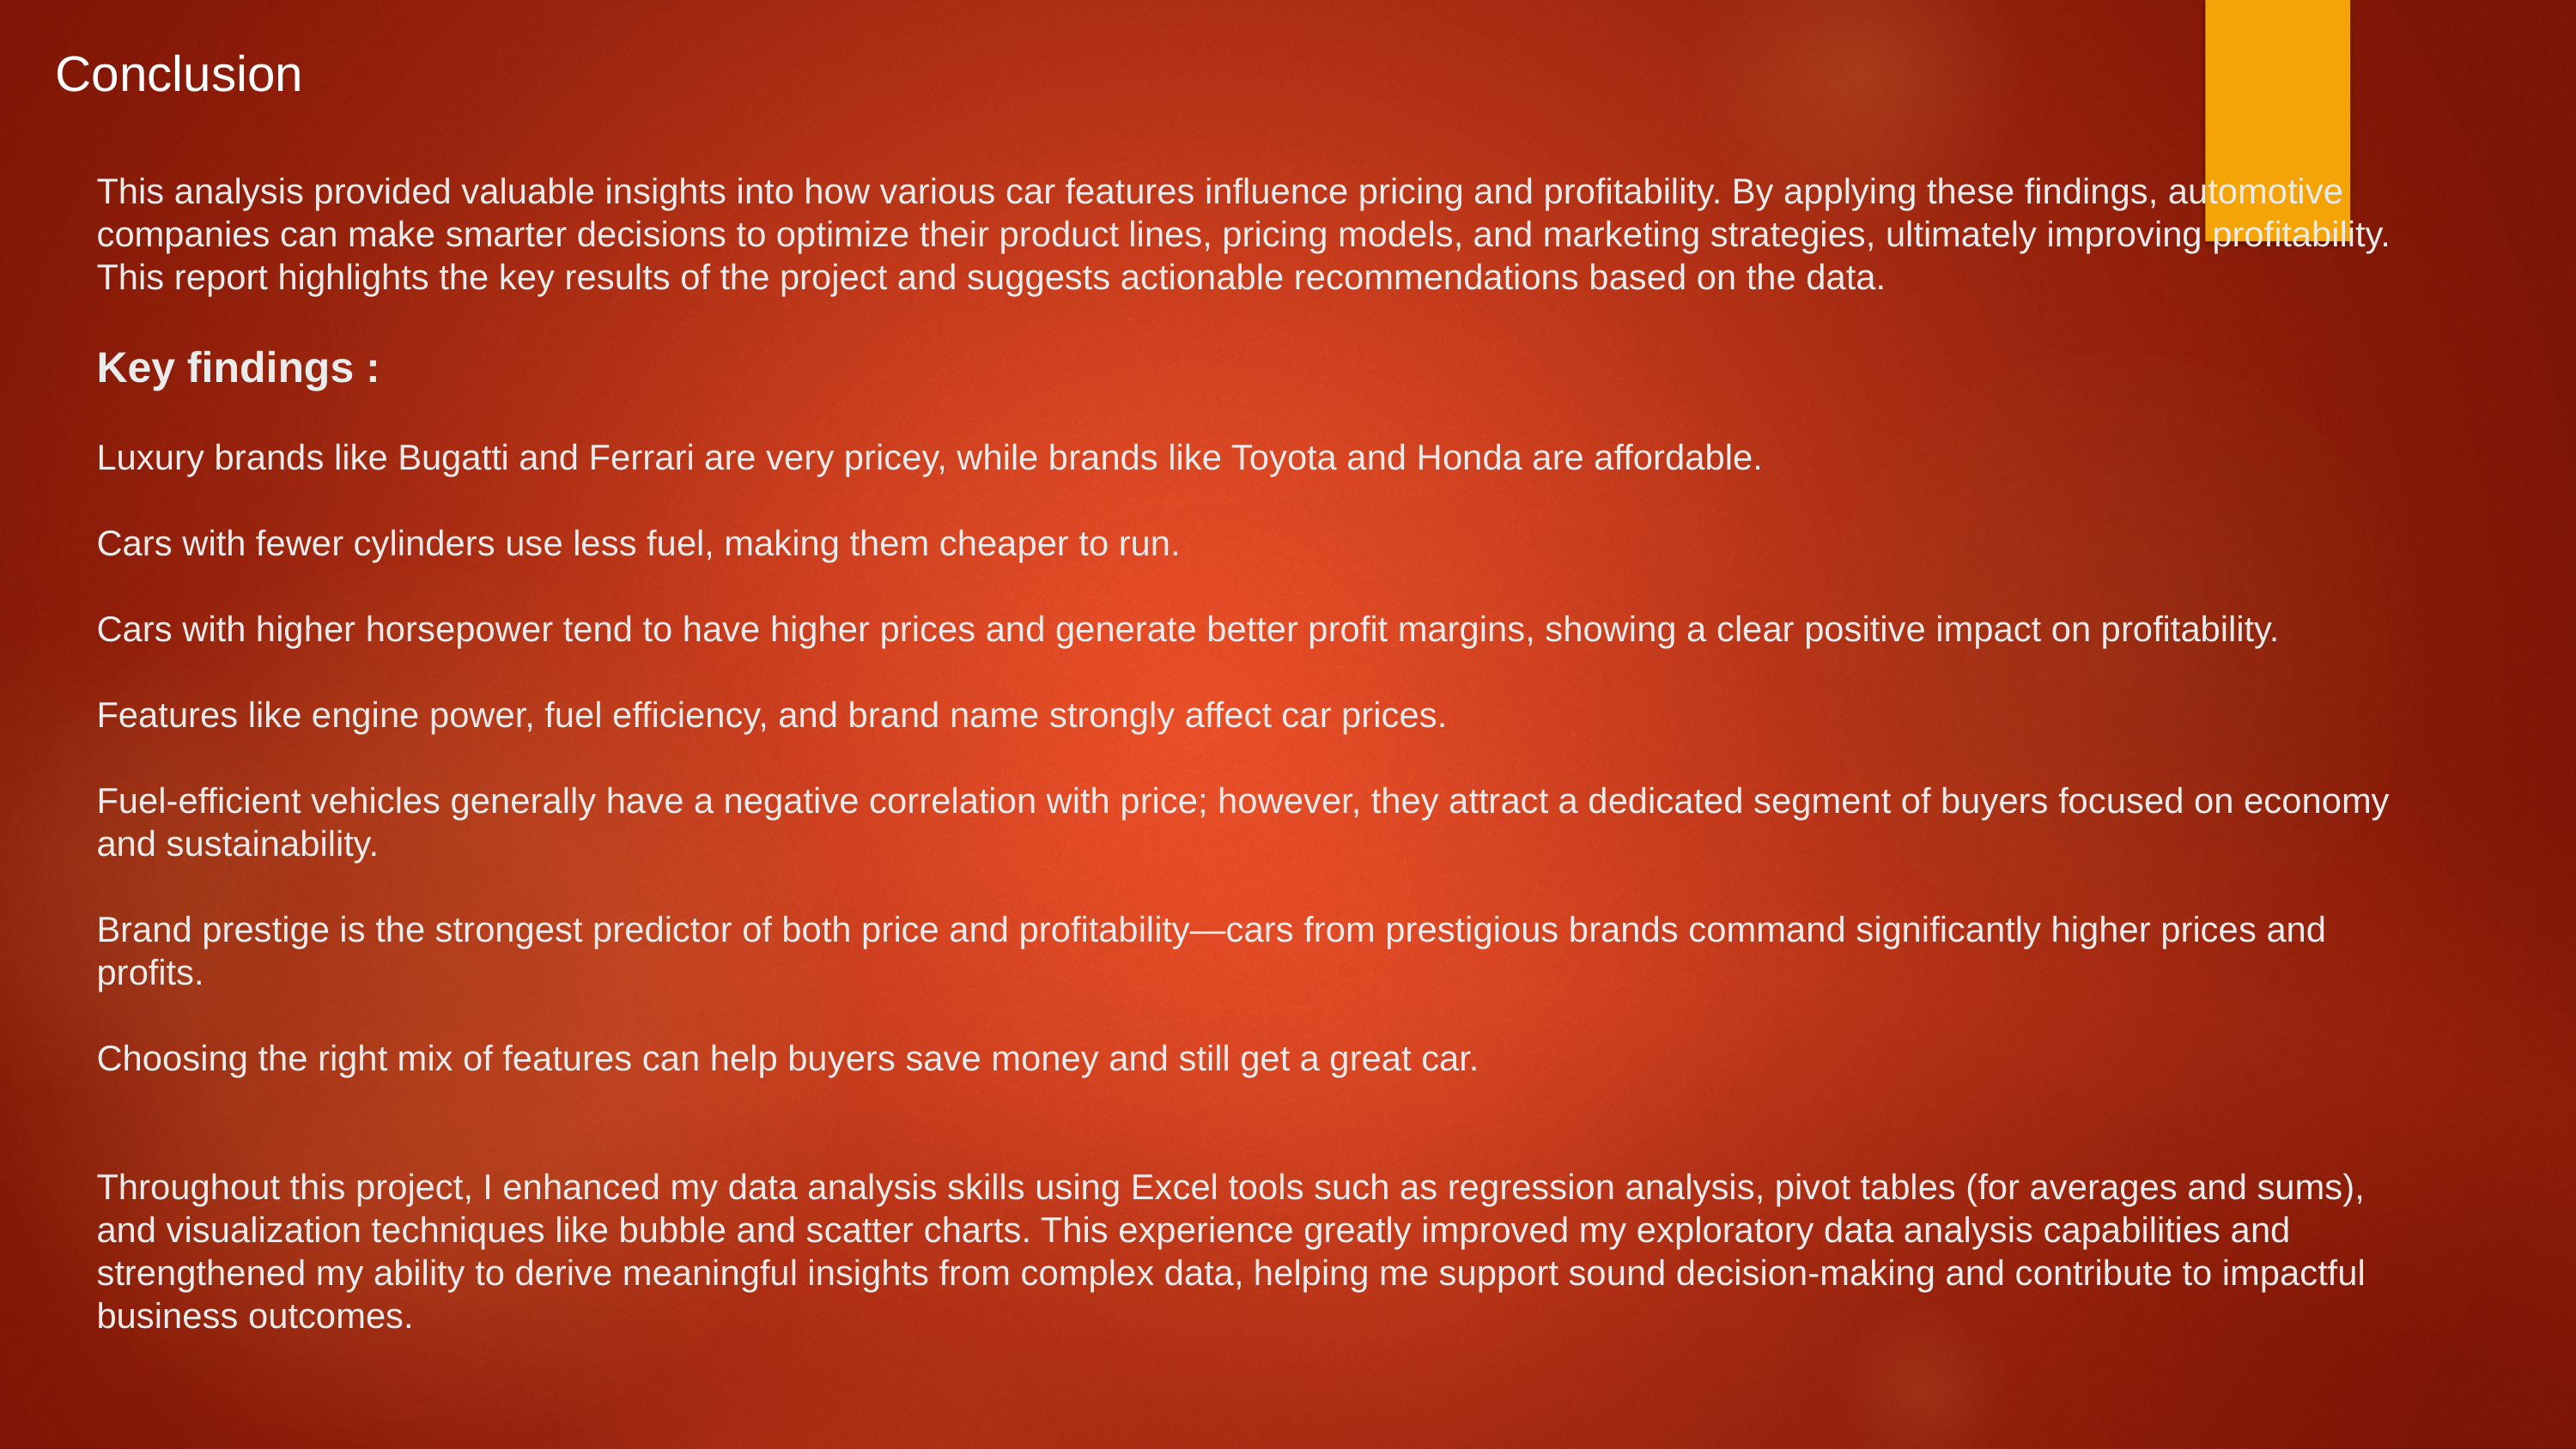

Conclusion

# This analysis provided valuable insights into how various car features influence pricing and profitability. By applying these findings, automotive companies can make smarter decisions to optimize their product lines, pricing models, and marketing strategies, ultimately improving profitability. This report highlights the key results of the project and suggests actionable recommendations based on the data. Key findings : Luxury brands like Bugatti and Ferrari are very pricey, while brands like Toyota and Honda are affordable. Cars with fewer cylinders use less fuel, making them cheaper to run. Cars with higher horsepower tend to have higher prices and generate better profit margins, showing a clear positive impact on profitability. Features like engine power, fuel efficiency, and brand name strongly affect car prices. Fuel-efficient vehicles generally have a negative correlation with price; however, they attract a dedicated segment of buyers focused on economy and sustainability. Brand prestige is the strongest predictor of both price and profitability—cars from prestigious brands command significantly higher prices and profits. Choosing the right mix of features can help buyers save money and still get a great car. Throughout this project, I enhanced my data analysis skills using Excel tools such as regression analysis, pivot tables (for averages and sums), and visualization techniques like bubble and scatter charts. This experience greatly improved my exploratory data analysis capabilities and strengthened my ability to derive meaningful insights from complex data, helping me support sound decision-making and contribute to impactful business outcomes.